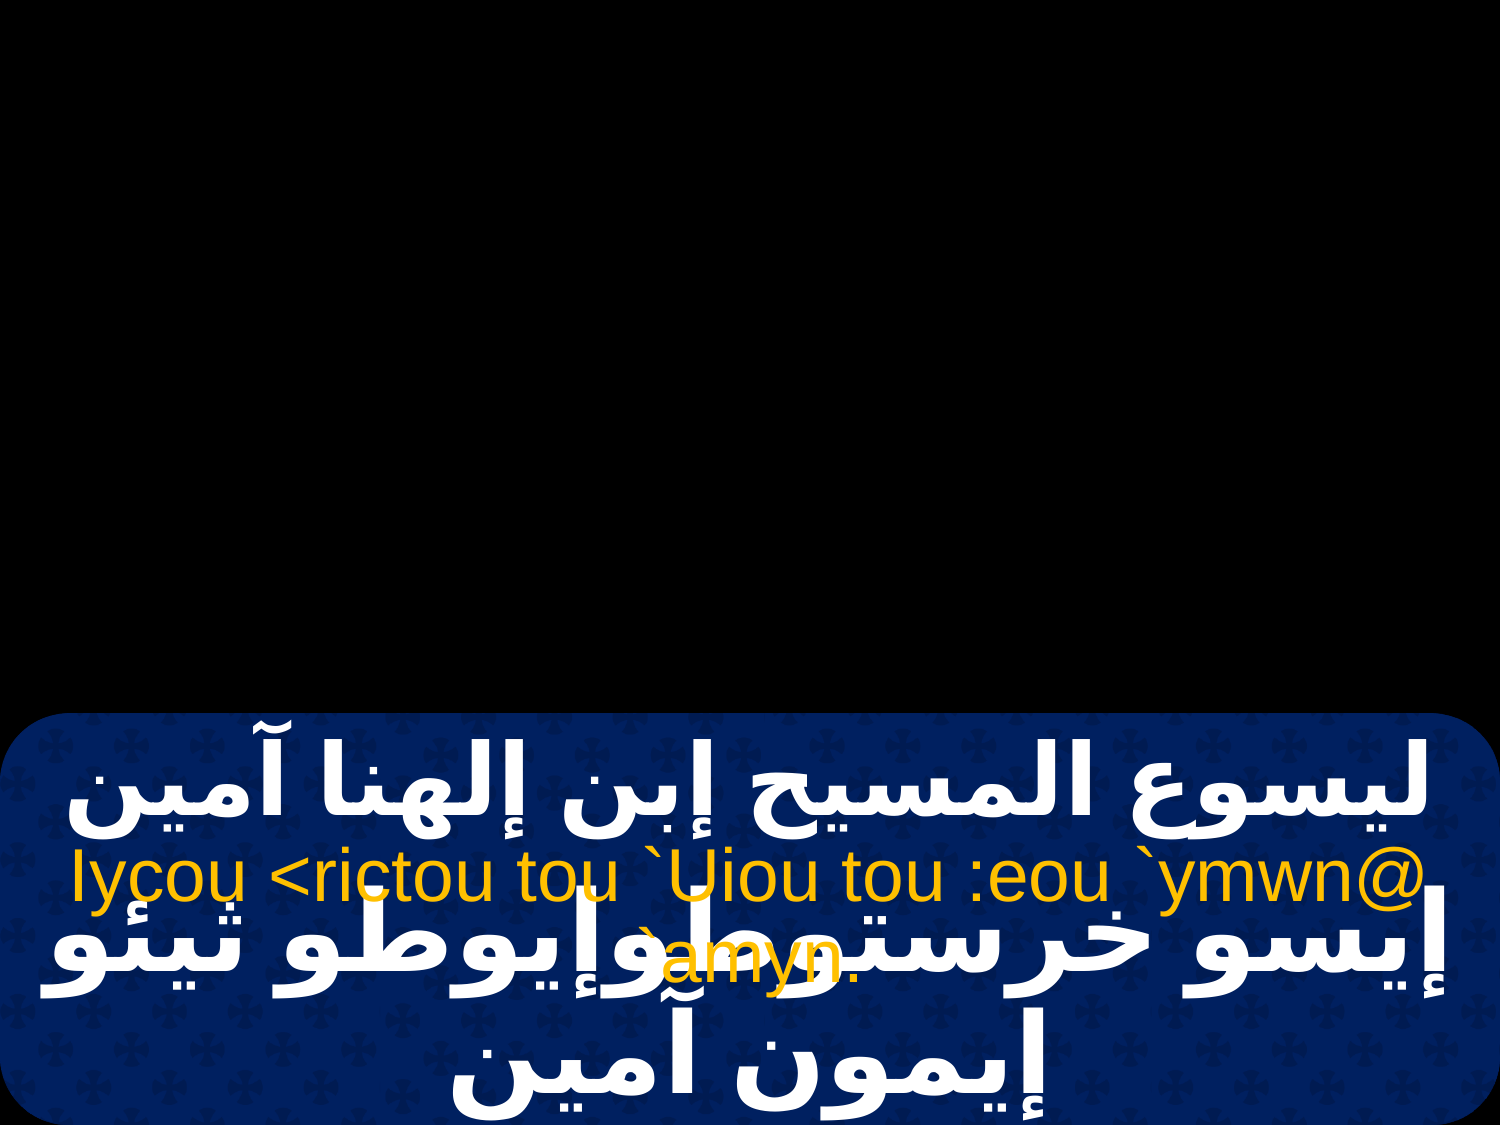

#
ليسوع المسيح إبن إلهنا آمين
Iycou <rictou tou `Uiou tou :eou `ymwn@ `amyn.
إيسو خرستوطوإيوطو ثيئو إيمون آمين